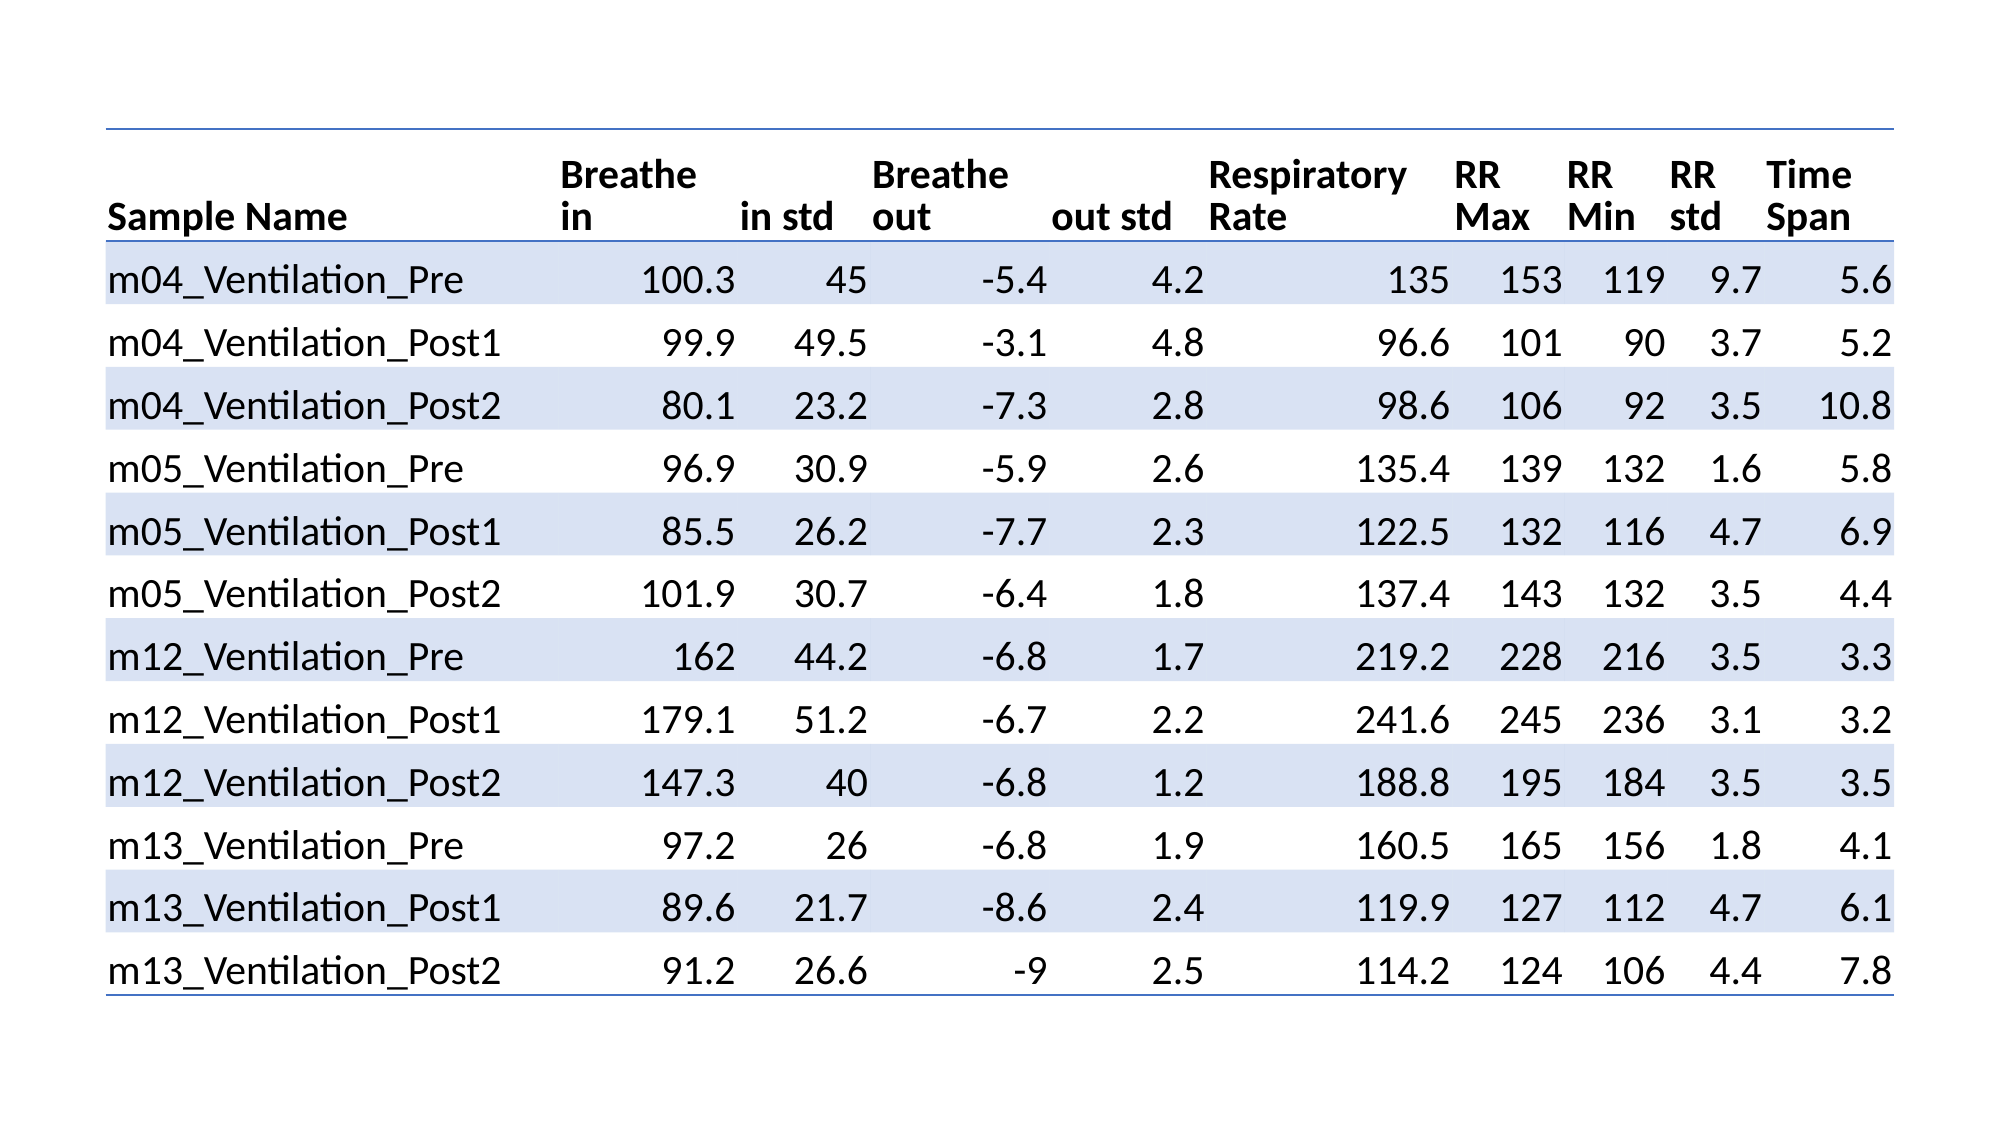

| Sample Name | Breathe in | in std | Breathe out | out std | Respiratory Rate | RR Max | RR Min | RR std | Time Span |
| --- | --- | --- | --- | --- | --- | --- | --- | --- | --- |
| m04\_Ventilation\_Pre | 100.3 | 45 | -5.4 | 4.2 | 135 | 153 | 119 | 9.7 | 5.6 |
| m04\_Ventilation\_Post1 | 99.9 | 49.5 | -3.1 | 4.8 | 96.6 | 101 | 90 | 3.7 | 5.2 |
| m04\_Ventilation\_Post2 | 80.1 | 23.2 | -7.3 | 2.8 | 98.6 | 106 | 92 | 3.5 | 10.8 |
| m05\_Ventilation\_Pre | 96.9 | 30.9 | -5.9 | 2.6 | 135.4 | 139 | 132 | 1.6 | 5.8 |
| m05\_Ventilation\_Post1 | 85.5 | 26.2 | -7.7 | 2.3 | 122.5 | 132 | 116 | 4.7 | 6.9 |
| m05\_Ventilation\_Post2 | 101.9 | 30.7 | -6.4 | 1.8 | 137.4 | 143 | 132 | 3.5 | 4.4 |
| m12\_Ventilation\_Pre | 162 | 44.2 | -6.8 | 1.7 | 219.2 | 228 | 216 | 3.5 | 3.3 |
| m12\_Ventilation\_Post1 | 179.1 | 51.2 | -6.7 | 2.2 | 241.6 | 245 | 236 | 3.1 | 3.2 |
| m12\_Ventilation\_Post2 | 147.3 | 40 | -6.8 | 1.2 | 188.8 | 195 | 184 | 3.5 | 3.5 |
| m13\_Ventilation\_Pre | 97.2 | 26 | -6.8 | 1.9 | 160.5 | 165 | 156 | 1.8 | 4.1 |
| m13\_Ventilation\_Post1 | 89.6 | 21.7 | -8.6 | 2.4 | 119.9 | 127 | 112 | 4.7 | 6.1 |
| m13\_Ventilation\_Post2 | 91.2 | 26.6 | -9 | 2.5 | 114.2 | 124 | 106 | 4.4 | 7.8 |